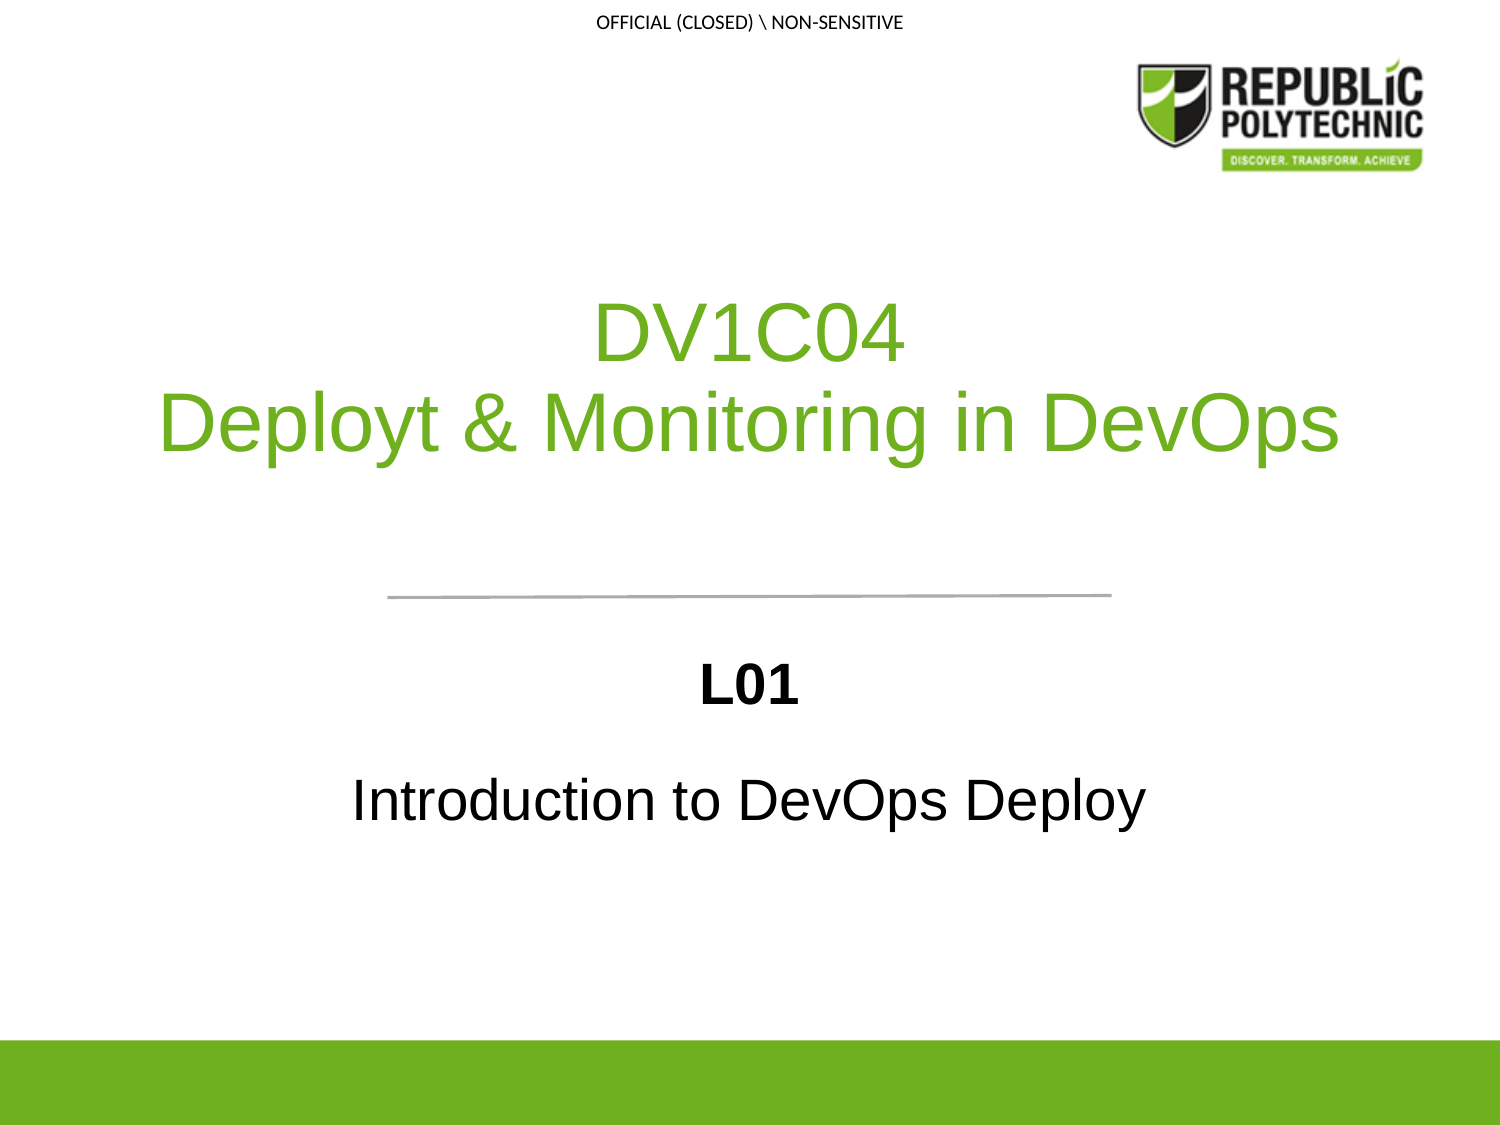

# DV1C04 Deployt & Monitoring in DevOps
L01
Introduction to DevOps Deploy